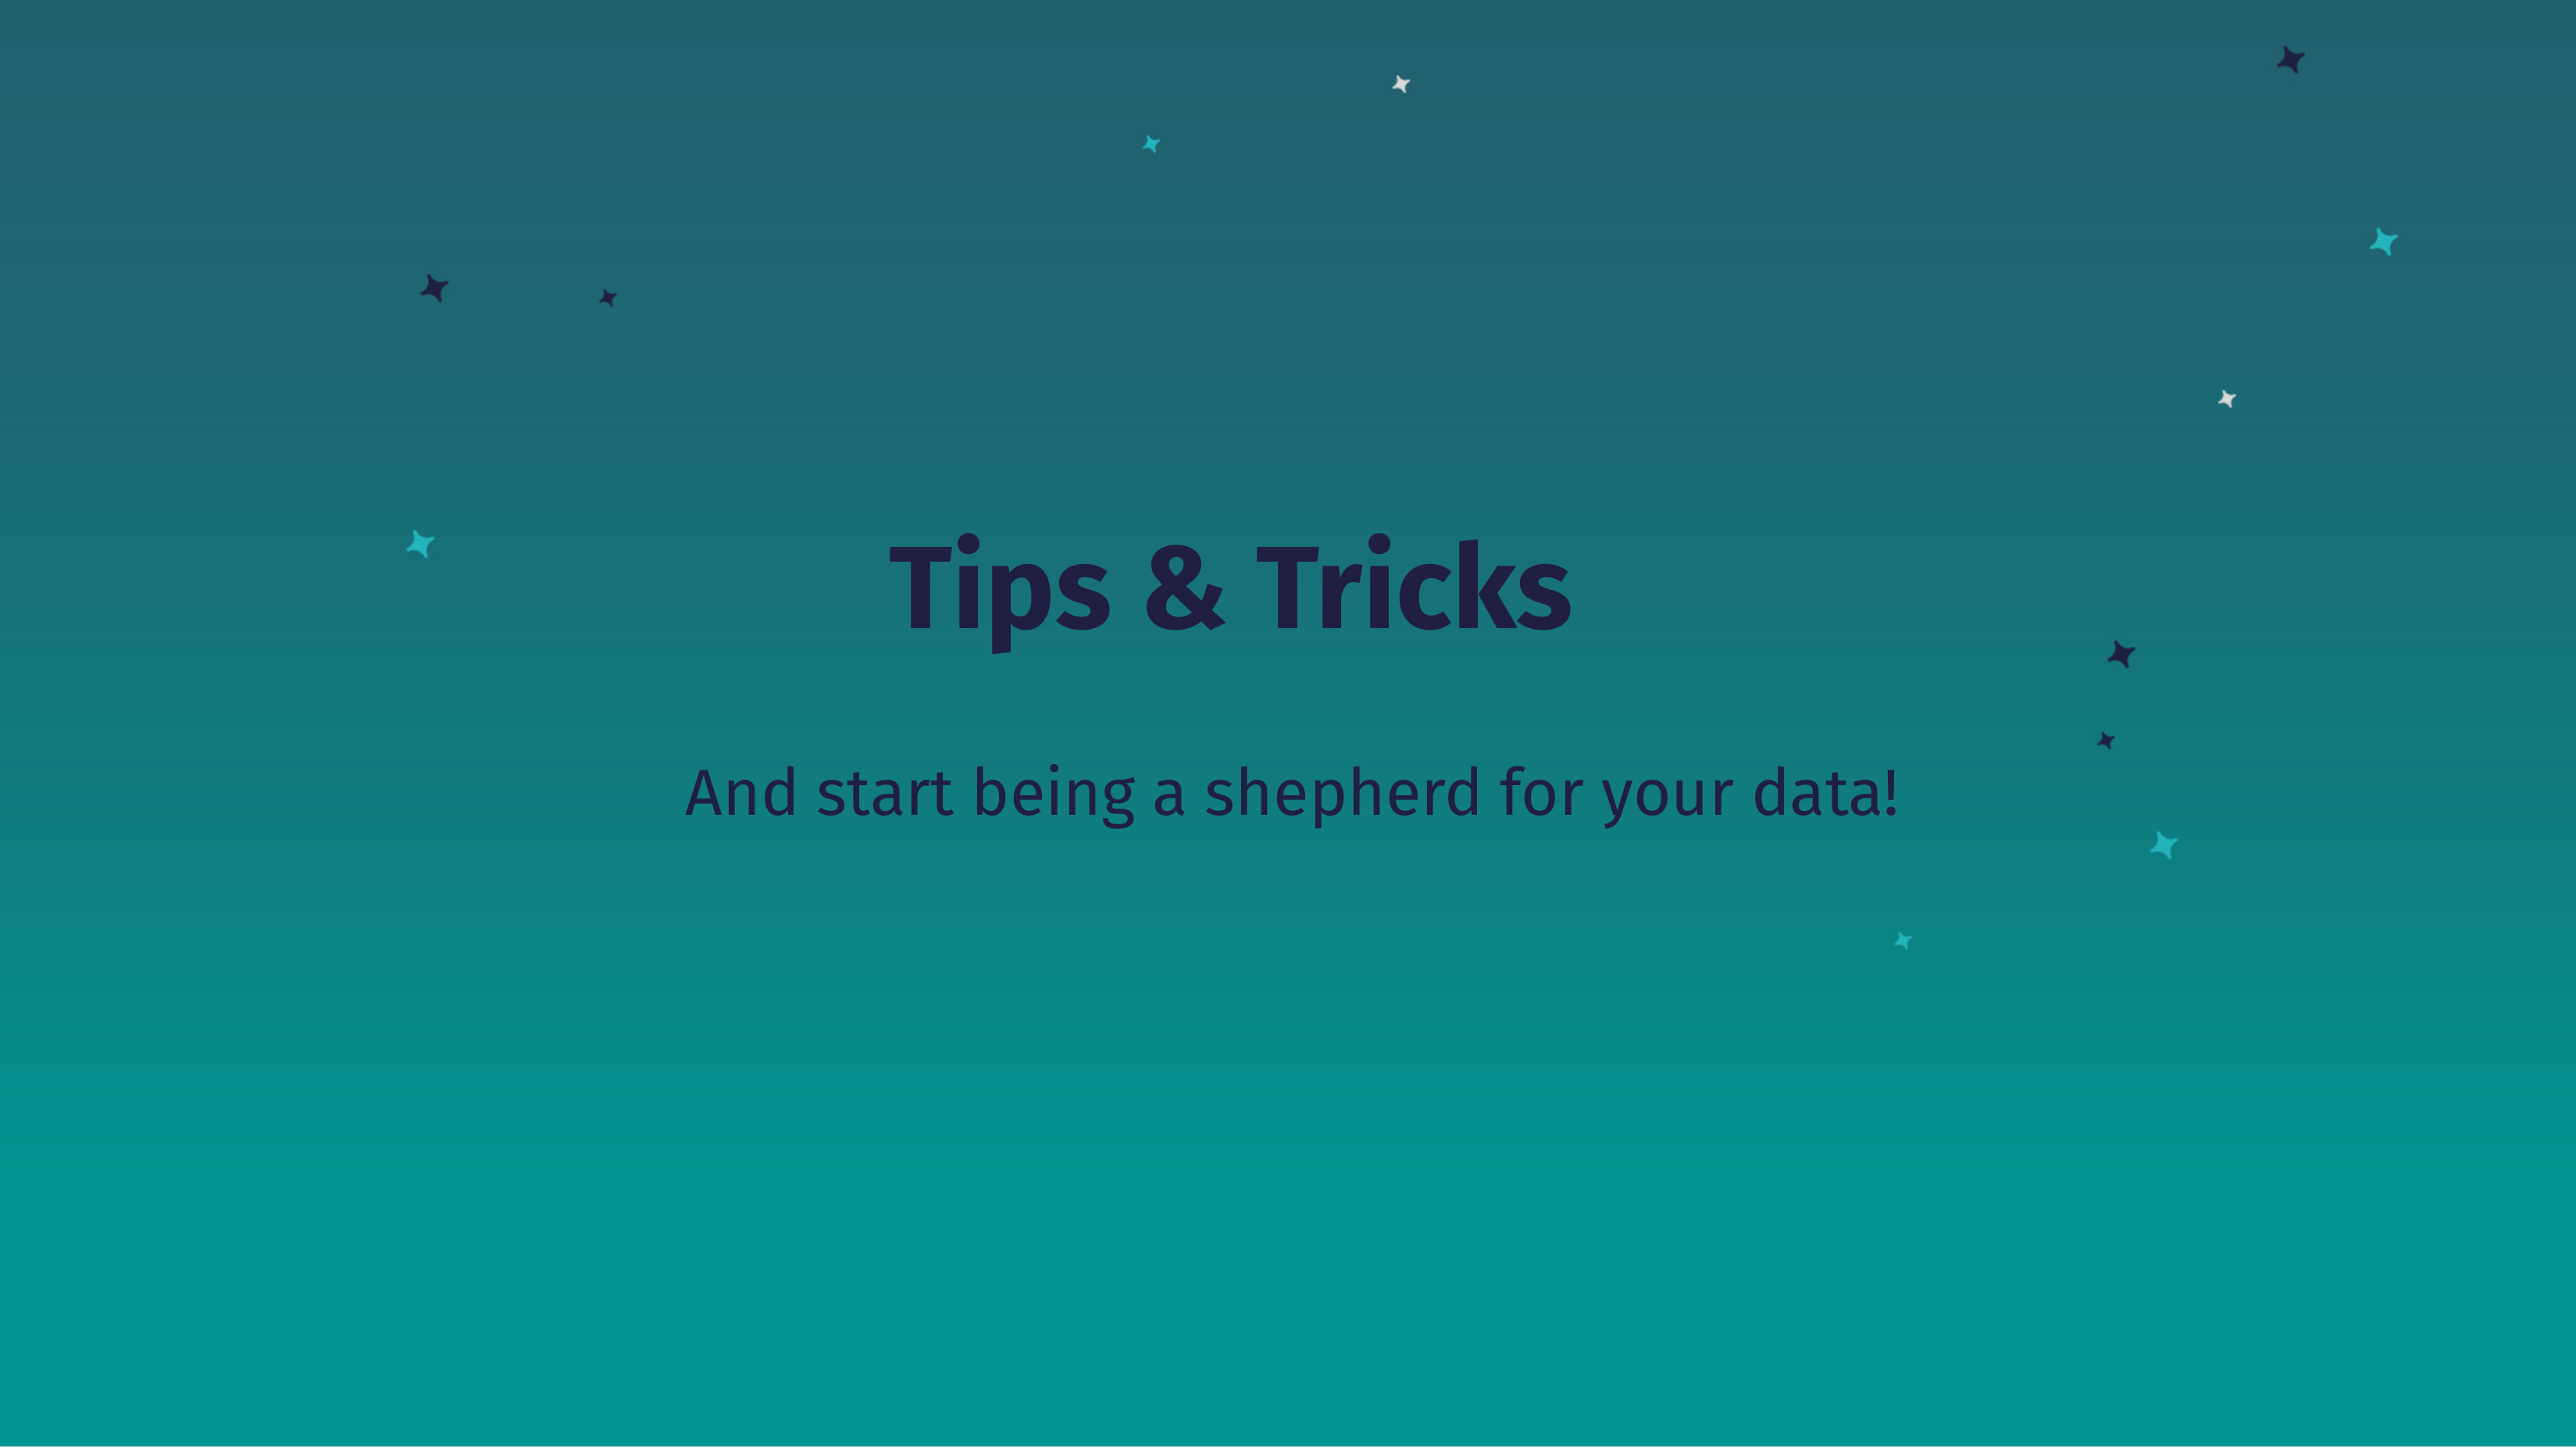

Tips & Tricks
And start being a shepherd for your data!